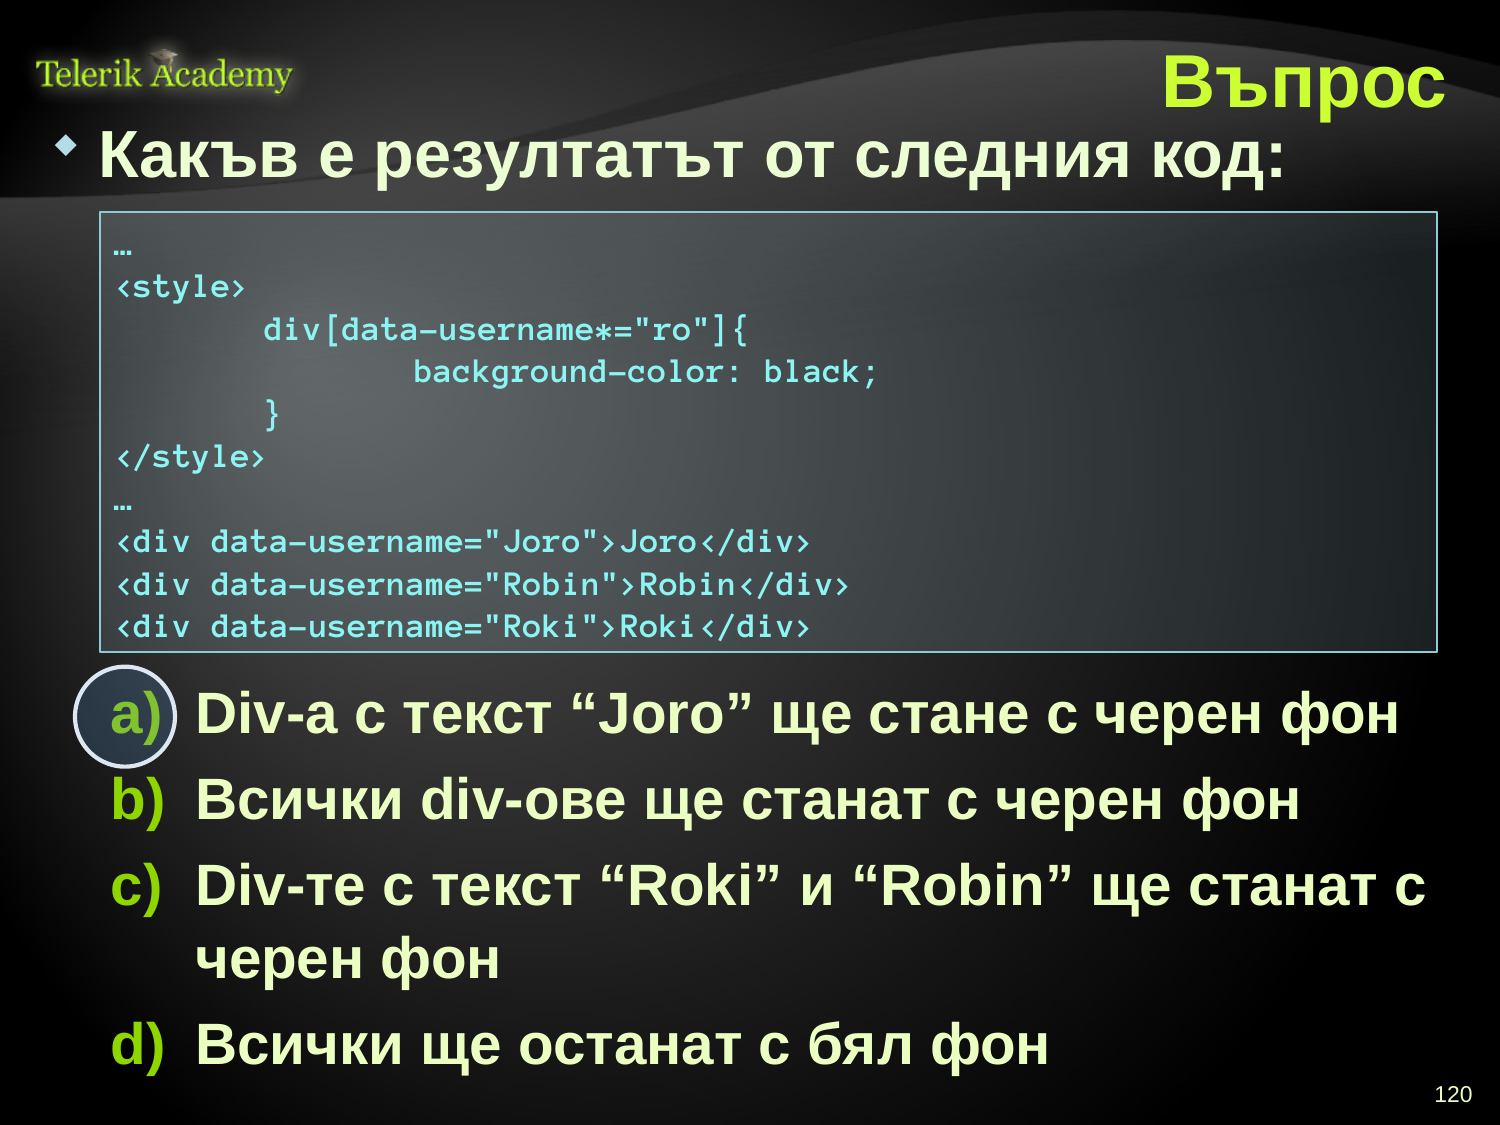

# Въпрос
Какъв е резултатът от следния код:

Div-а с текст “Joro” ще стане с черен фон
Всички div-ове ще станат с черен фон
Div-те с текст “Roki” и “Robin” ще станат с черен фон
Всички ще останат с бял фон
…
<style>
	div[data-username*="ro"]{
		background-color: black;
	}
</style>
…
<div data-username="Joro">Joro</div>
<div data-username="Robin">Robin</div>
<div data-username="Roki">Roki</div>

120